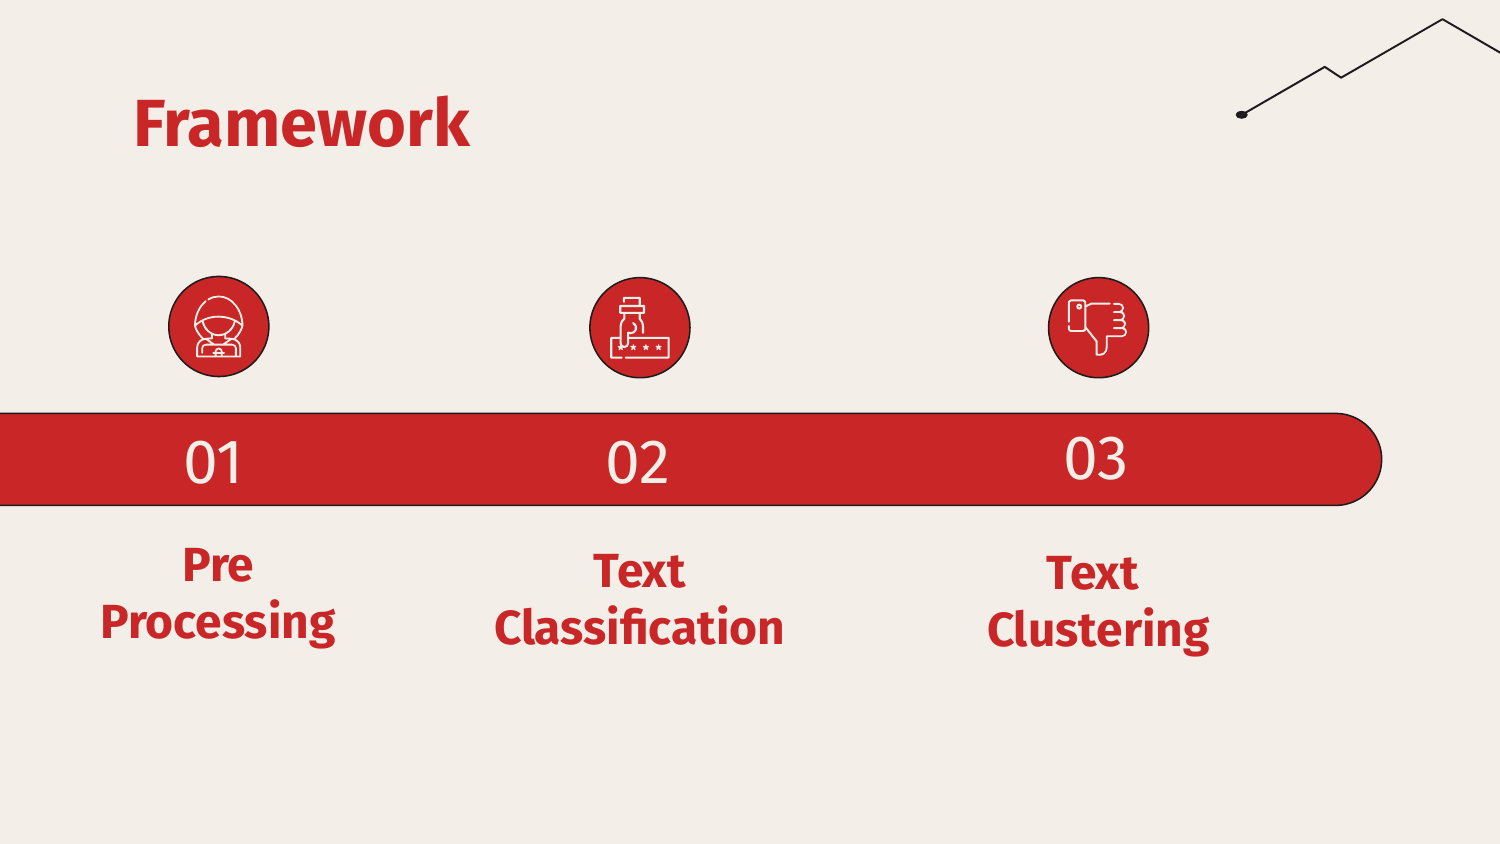

# Framework

03
01
02
Text
Clustering
Text
Classification
Pre
Processing